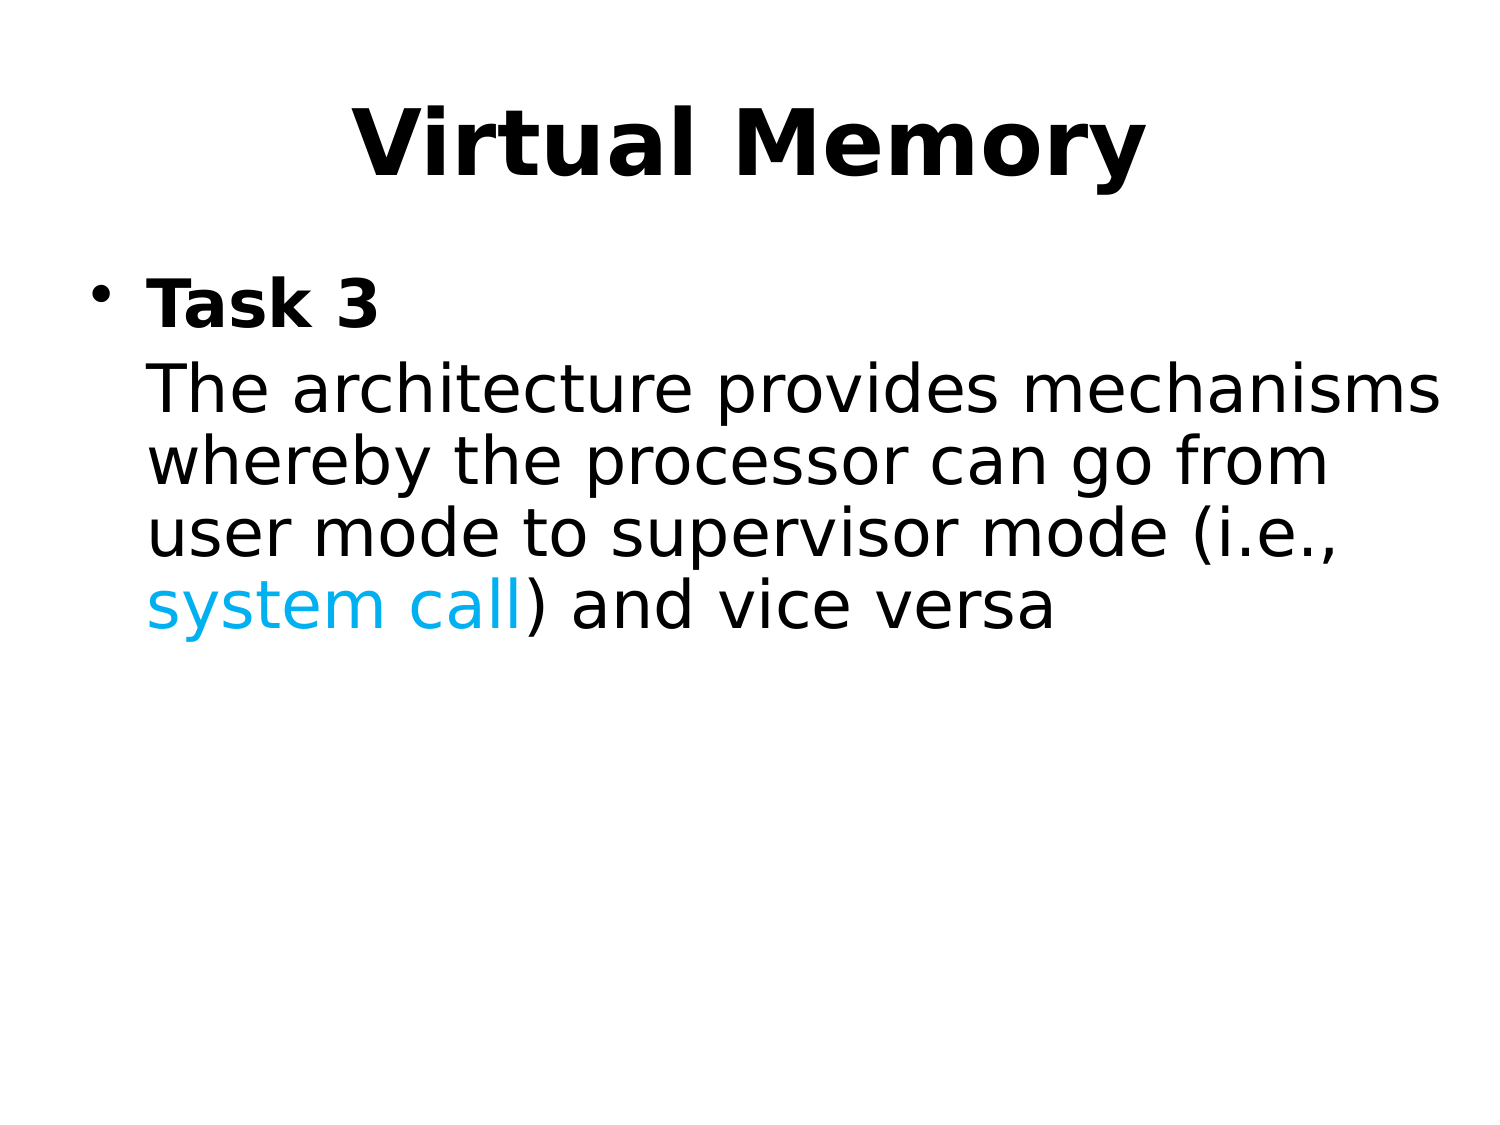

# Virtual Memory
Task 3
	The architecture provides mechanisms whereby the processor can go from user mode to supervisor mode (i.e., system call) and vice versa